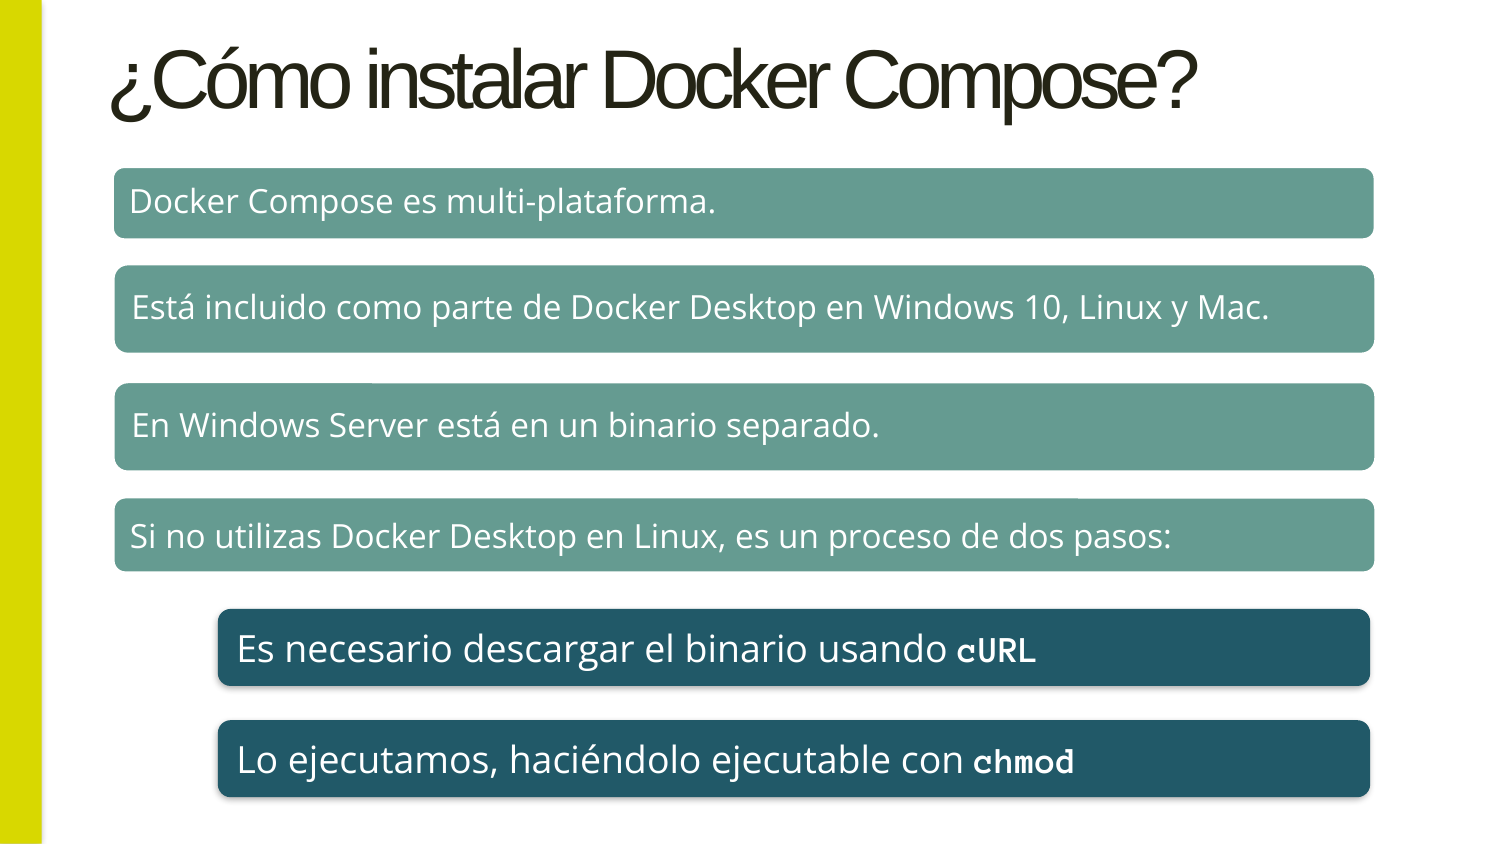

# ¿Cómo instalar Docker Compose?
Docker Compose es multi-plataforma.
Está incluido como parte de Docker Desktop en Windows 10, Linux y Mac.
En Windows Server está en un binario separado.

Si no utilizas Docker Desktop en Linux, es un proceso de dos pasos:
Es necesario descargar el binario usando cURL
Lo ejecutamos, haciéndolo ejecutable con chmod